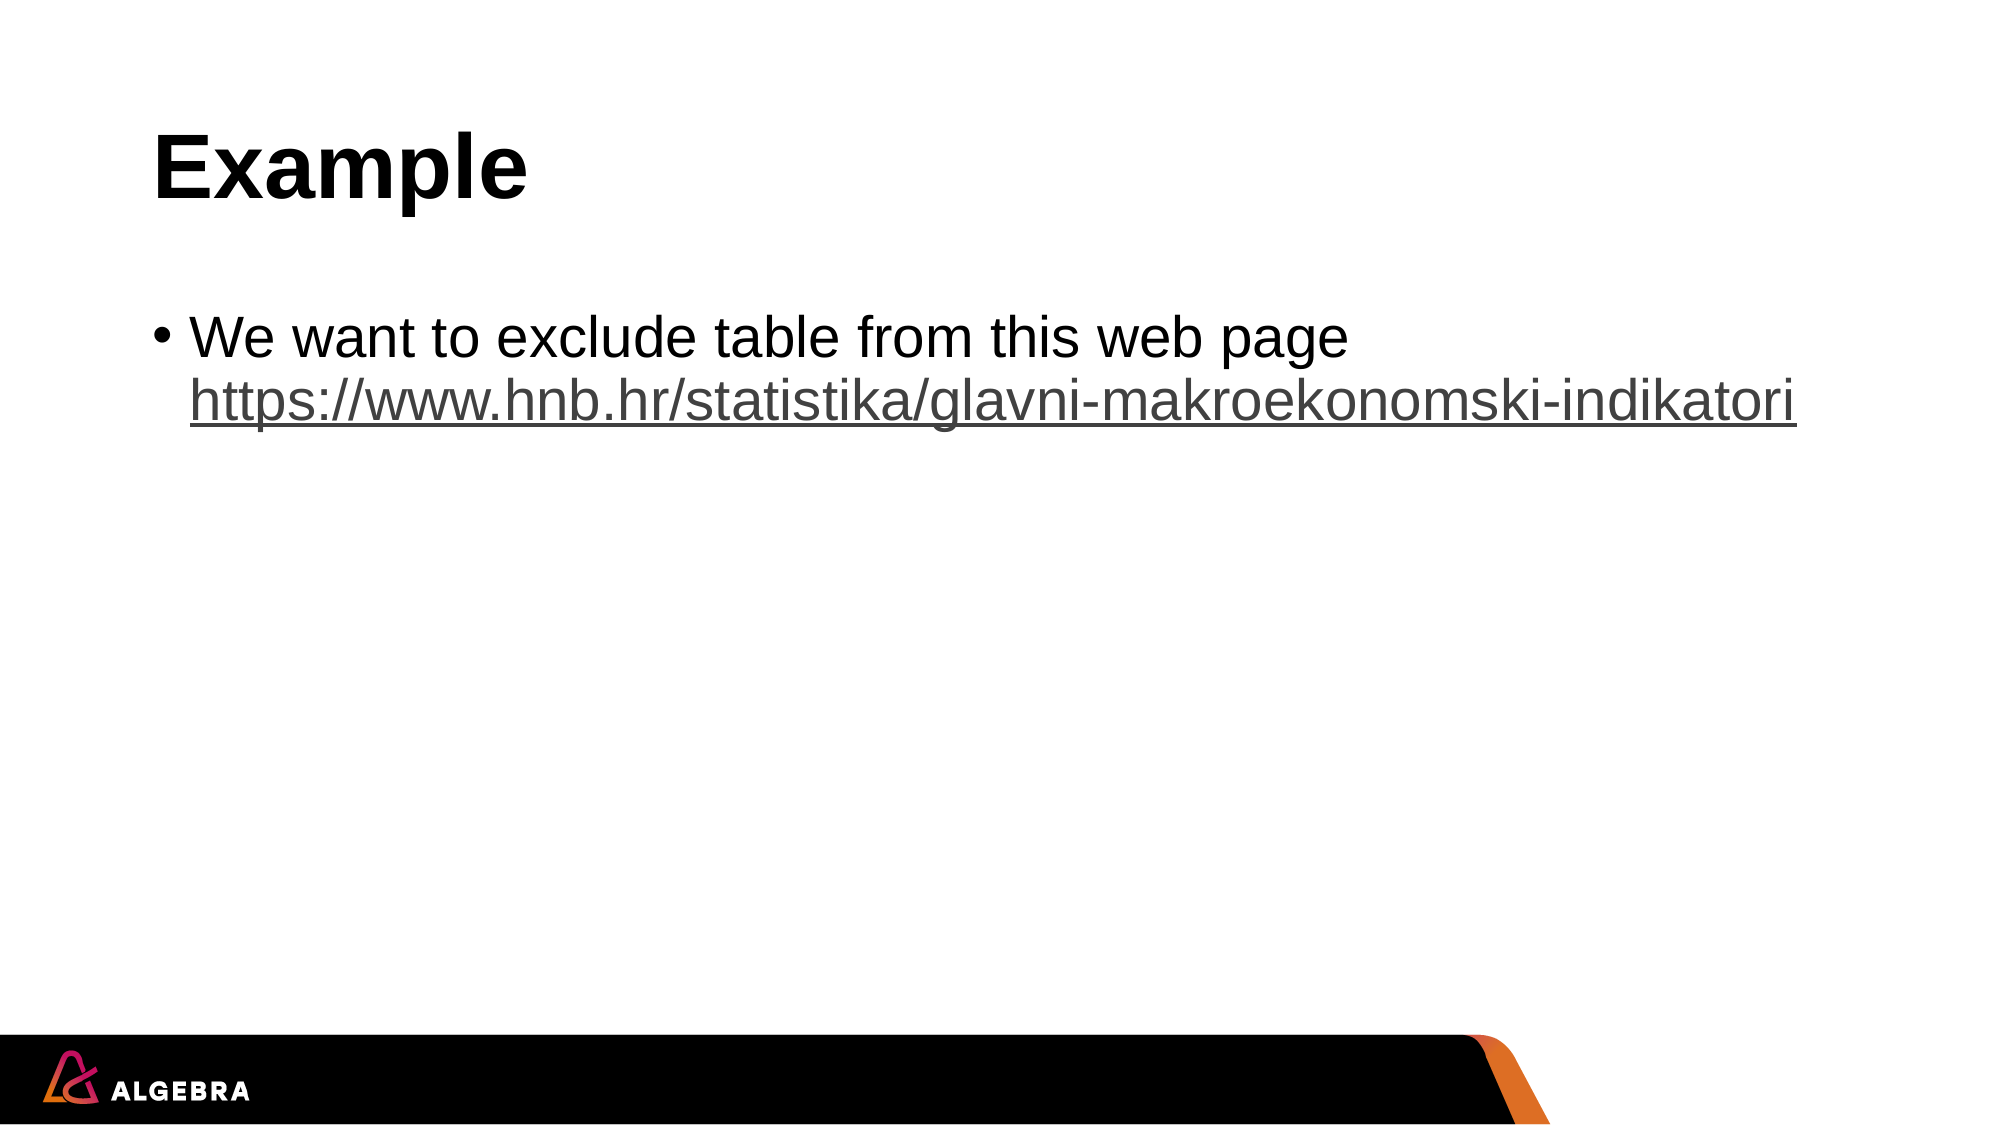

# Example
We want to exclude table from this web page https://www.hnb.hr/statistika/glavni-makroekonomski-indikatori